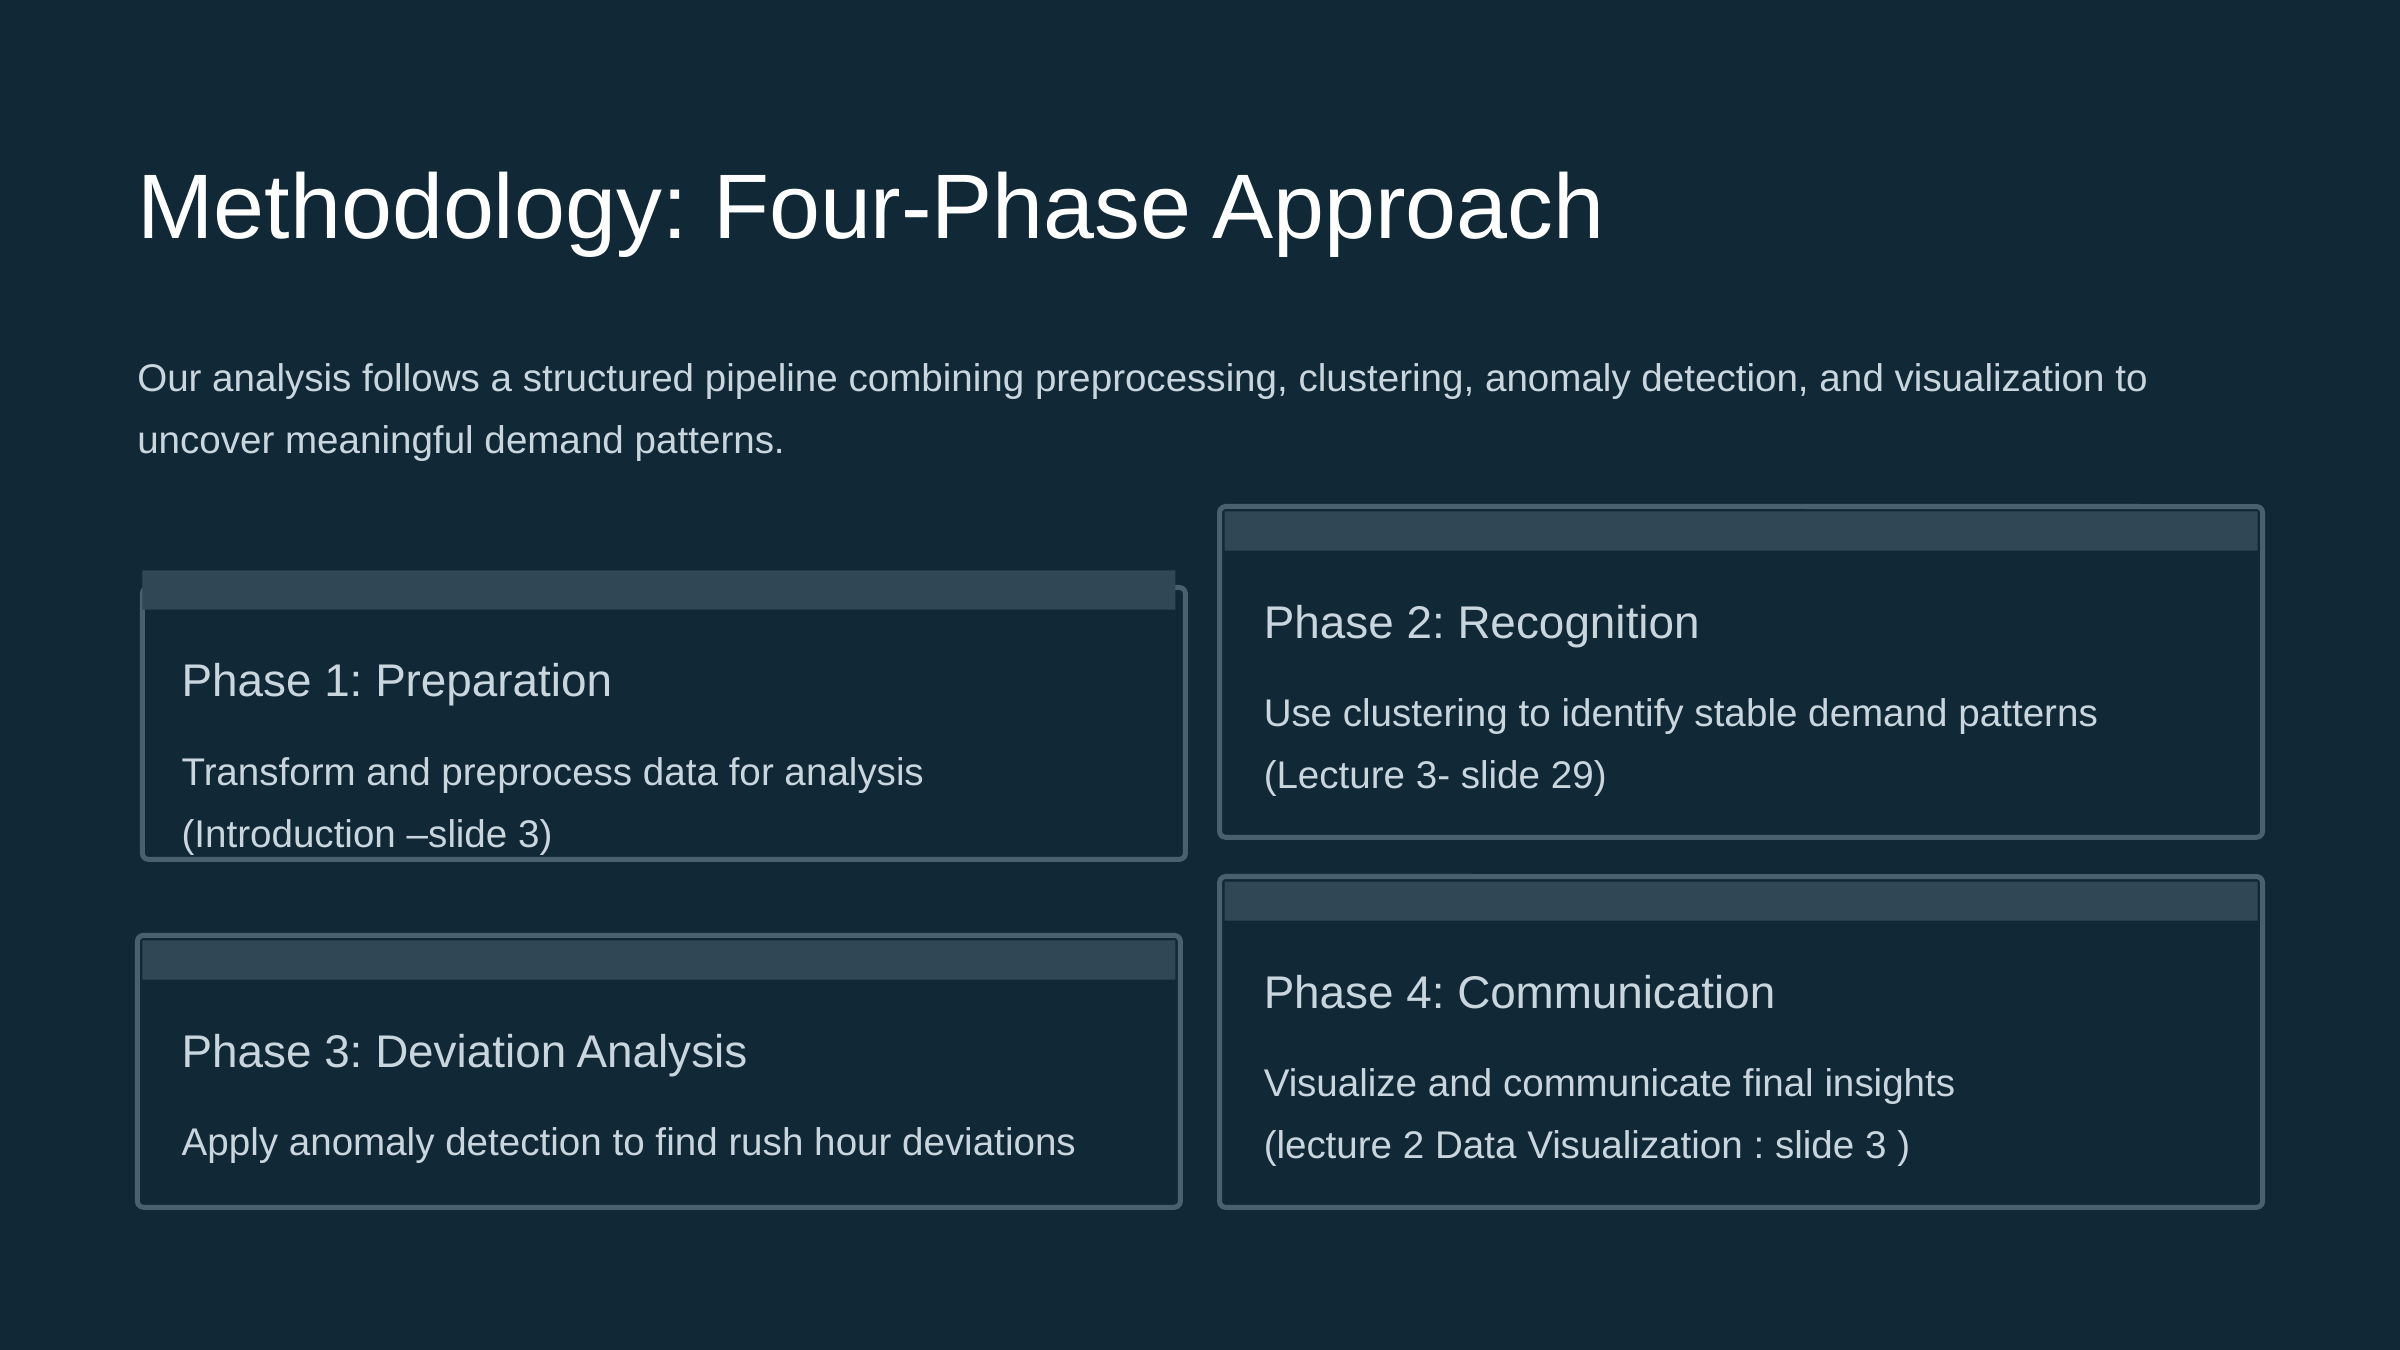

Methodology: Four-Phase Approach
Our analysis follows a structured pipeline combining preprocessing, clustering, anomaly detection, and visualization to uncover meaningful demand patterns.

Phase 2: Recognition
Phase 1: Preparation
Use clustering to identify stable demand patterns
(Lecture 3- slide 29)

Transform and preprocess data for analysis
(Introduction –slide 3)

Phase 4: Communication
Phase 3: Deviation Analysis
Visualize and communicate final insights
(lecture 2 Data Visualization : slide 3 )

Apply anomaly detection to find rush hour deviations